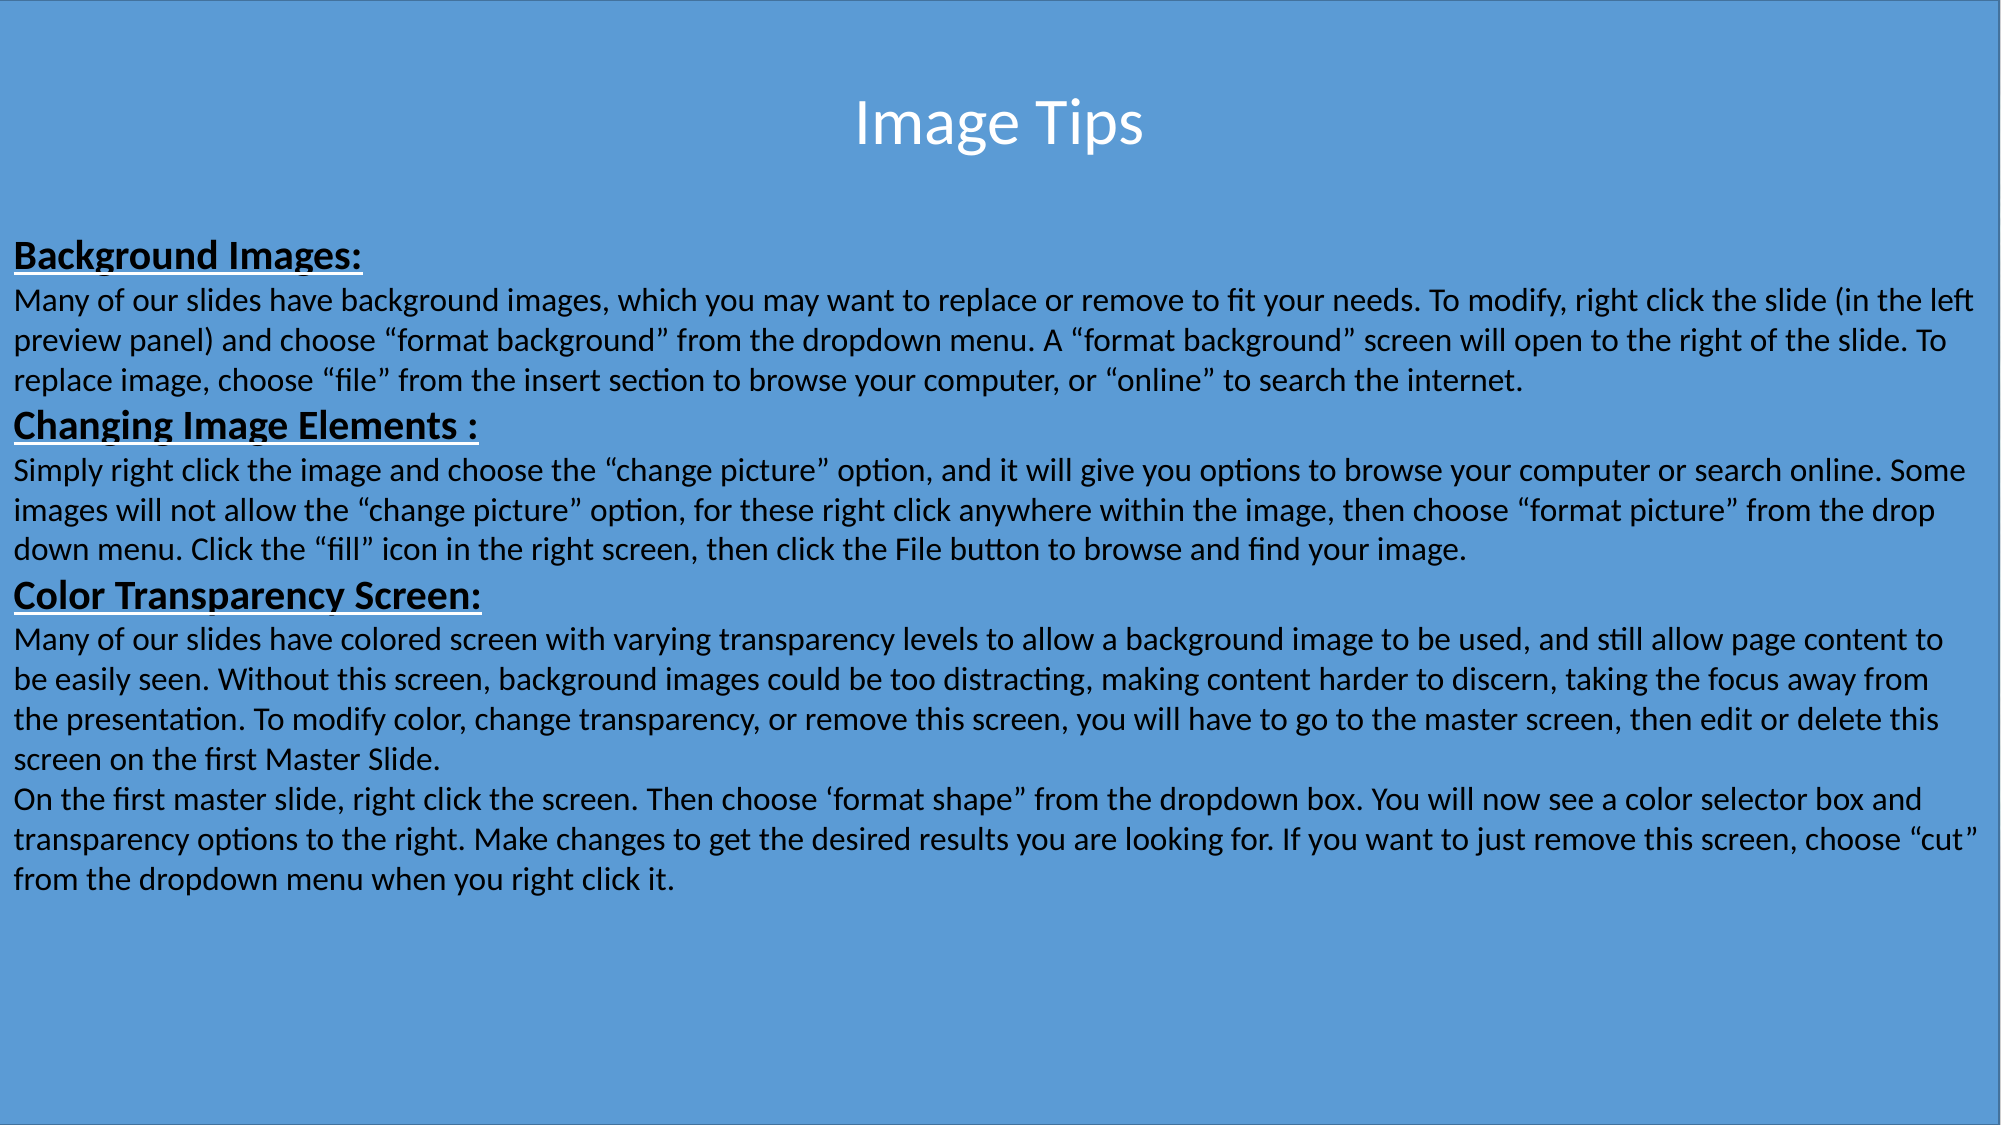

Background Images:
Many of our slides have background images, which you may want to replace or remove to fit your needs. To modify, right click the slide (in the left preview panel) and choose “format background” from the dropdown menu. A “format background” screen will open to the right of the slide. To replace image, choose “file” from the insert section to browse your computer, or “online” to search the internet.
Changing Image Elements :
Simply right click the image and choose the “change picture” option, and it will give you options to browse your computer or search online. Some images will not allow the “change picture” option, for these right click anywhere within the image, then choose “format picture” from the drop down menu. Click the “fill” icon in the right screen, then click the File button to browse and find your image.
Color Transparency Screen:
Many of our slides have colored screen with varying transparency levels to allow a background image to be used, and still allow page content to be easily seen. Without this screen, background images could be too distracting, making content harder to discern, taking the focus away from the presentation. To modify color, change transparency, or remove this screen, you will have to go to the master screen, then edit or delete this screen on the first Master Slide.
On the first master slide, right click the screen. Then choose ‘format shape” from the dropdown box. You will now see a color selector box and transparency options to the right. Make changes to get the desired results you are looking for. If you want to just remove this screen, choose “cut” from the dropdown menu when you right click it.
Image Tips